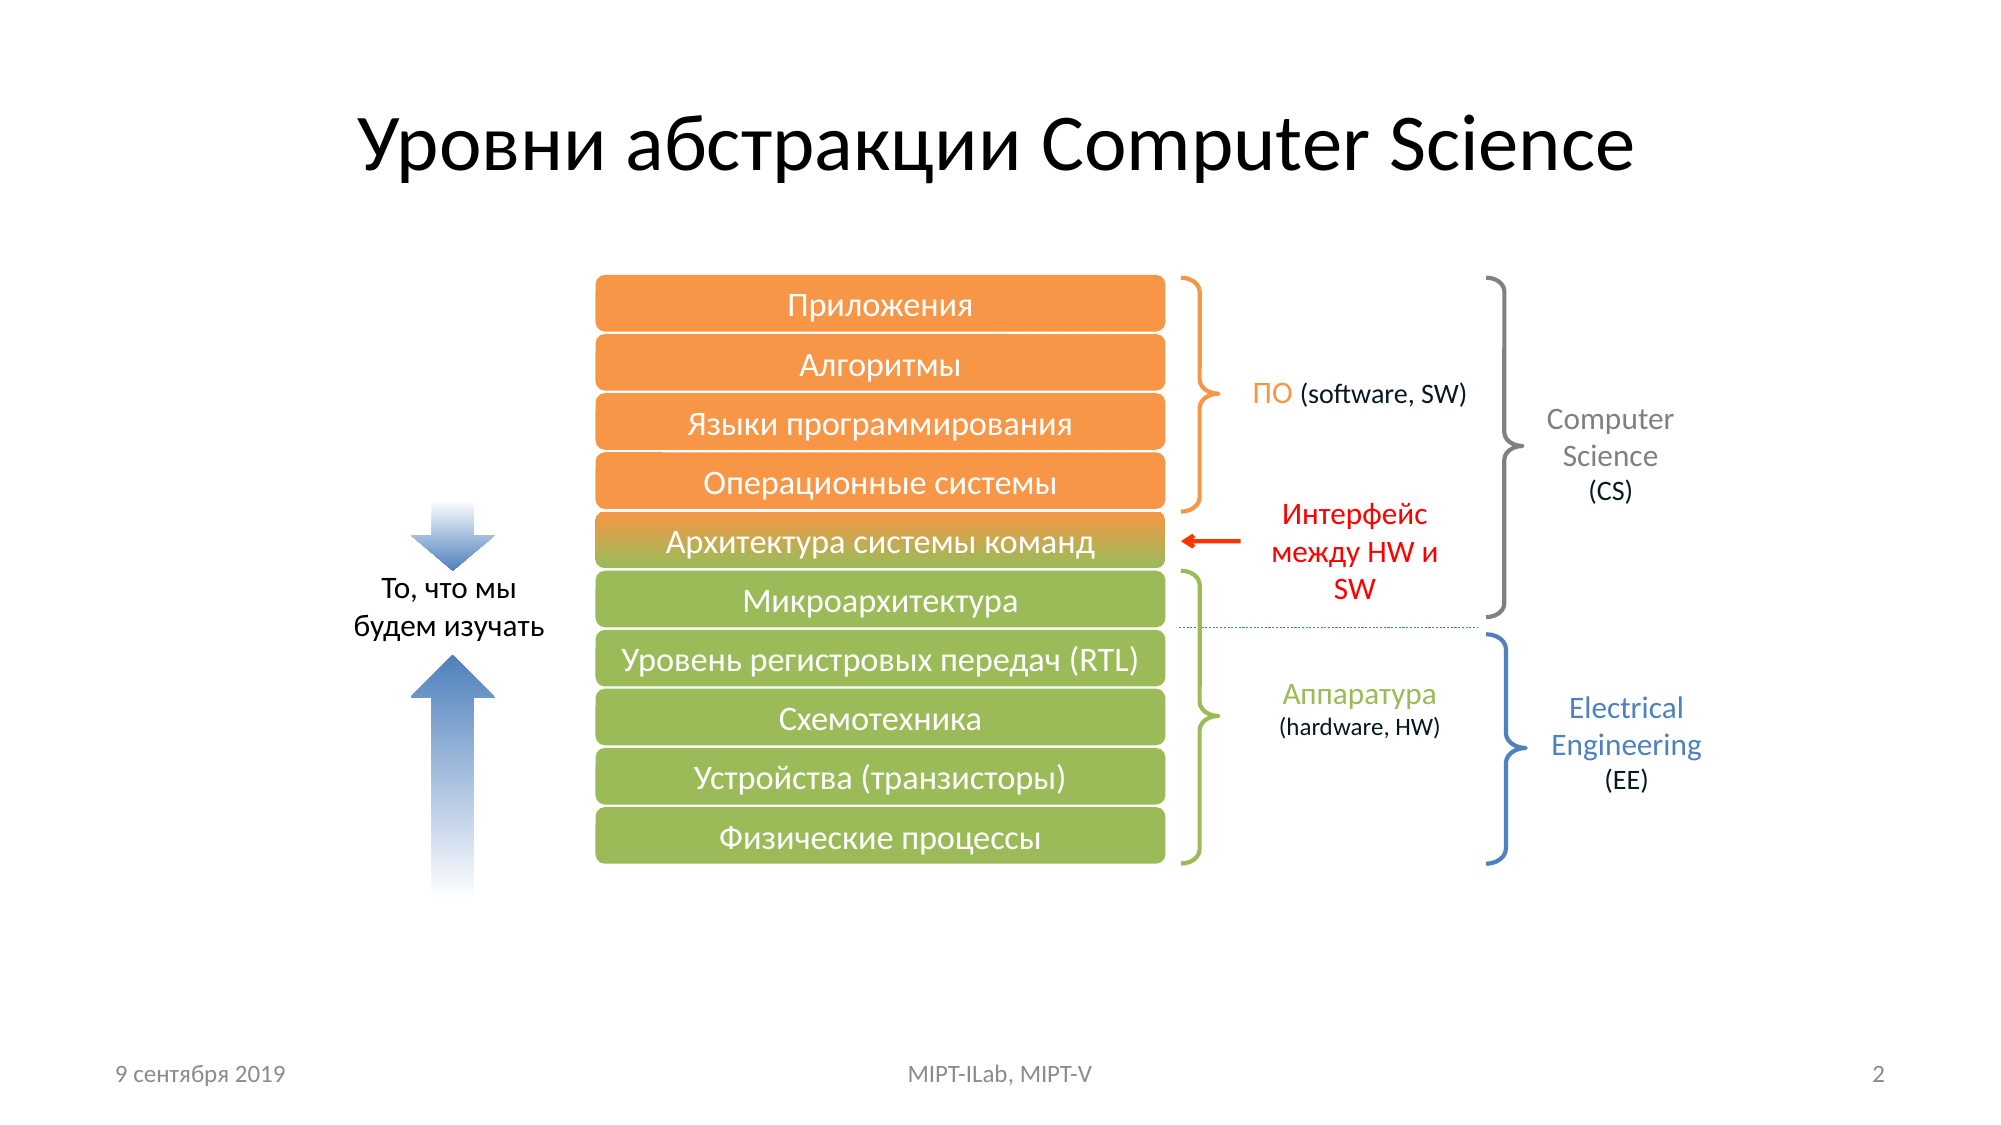

# Уровни абстракции Computer Science
Приложения

Алгоритмы
ПО (software, SW)
Computer Science
(CS)
Языки программирования
Операционные системы
Интерфейс между HW и SW

Архитектура системы команд
То, что мы будем изучать
Микроархитектура

Уровень регистровых передач (RTL)

Аппаратура (hardware, HW)
Electrical Engineering
(EE)
Схемотехника

Устройства (транзисторы)
Физические процессы
9 сентября 2019
MIPT-ILab, MIPT-V
2